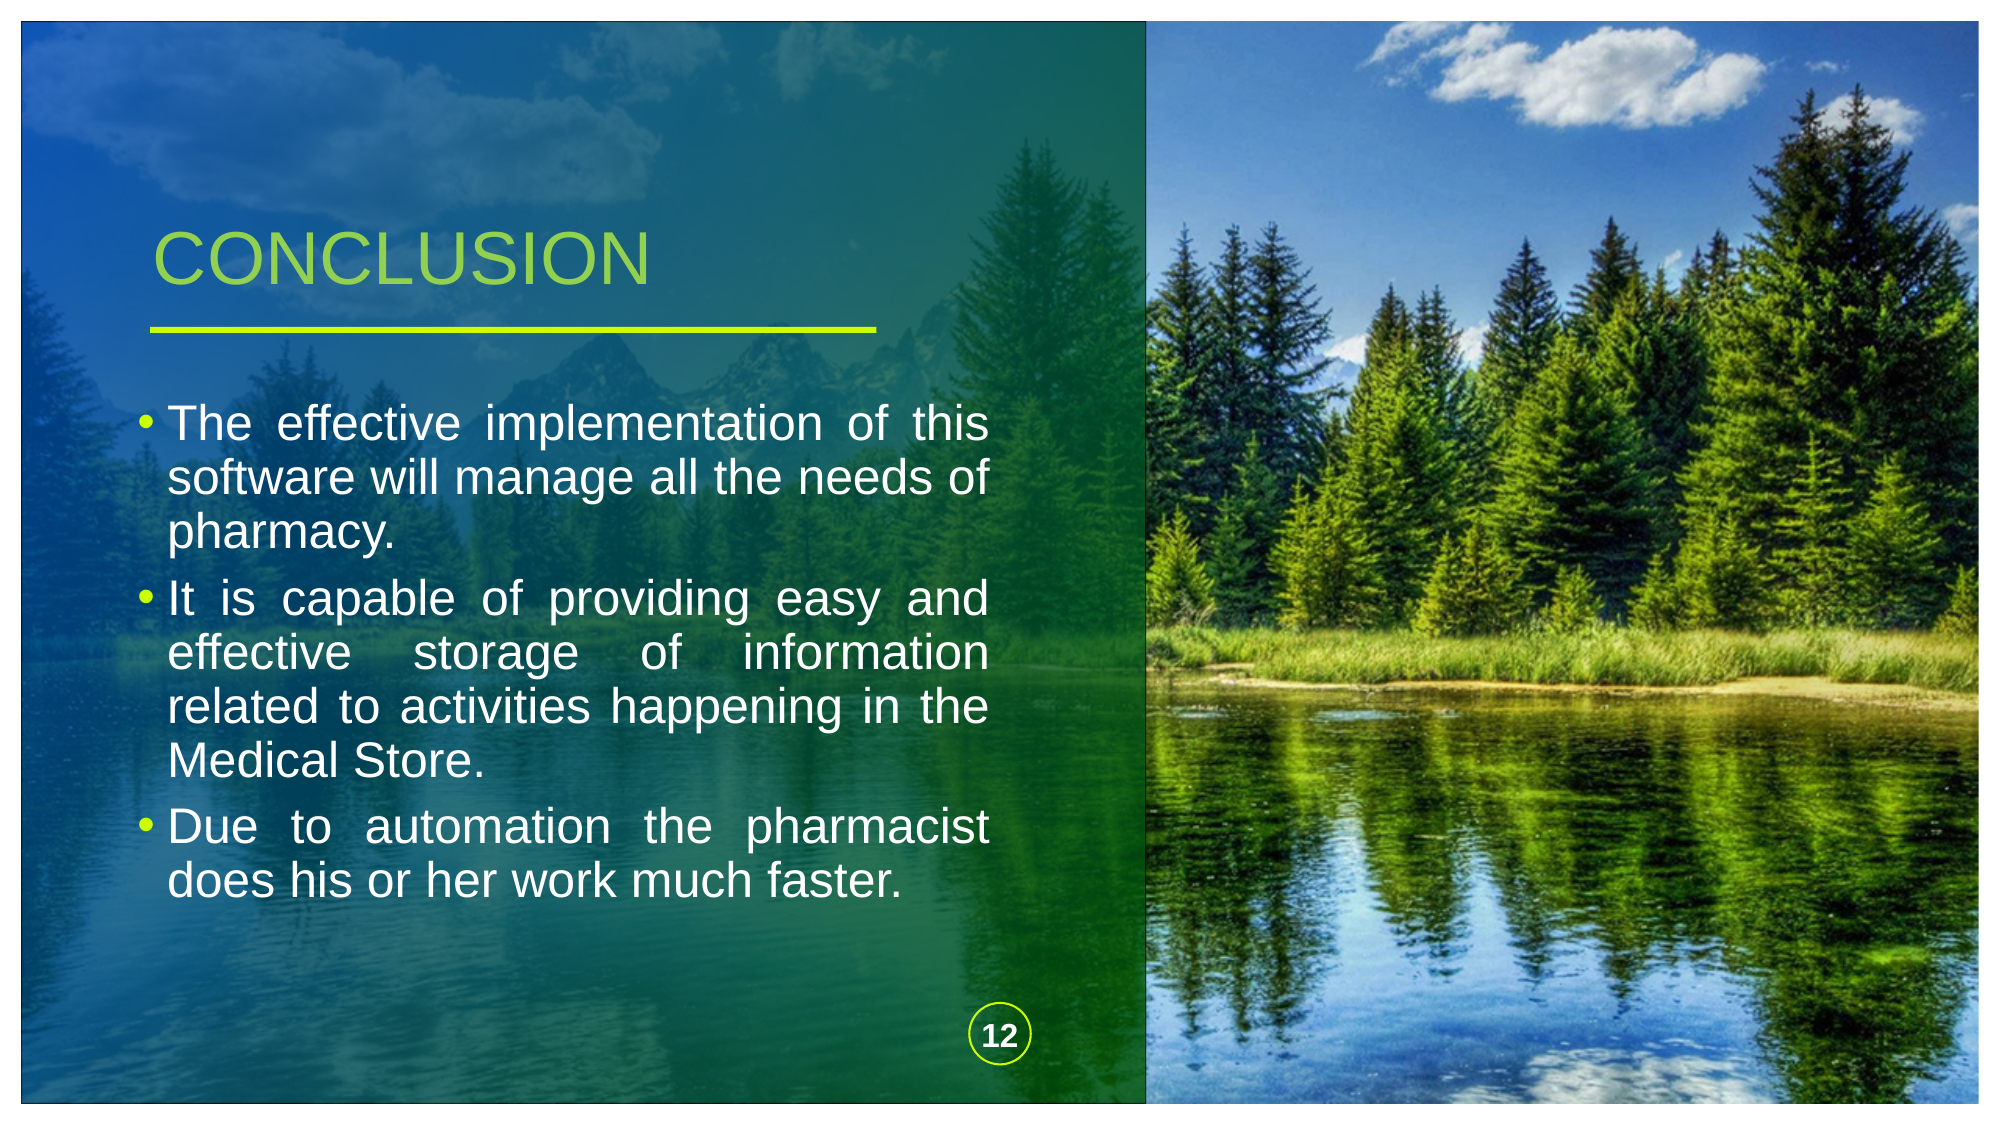

# CONCLUSION
The effective implementation of this software will manage all the needs of pharmacy.
It is capable of providing easy and effective storage of information related to activities happening in the Medical Store.
Due to automation the pharmacist does his or her work much faster.
12